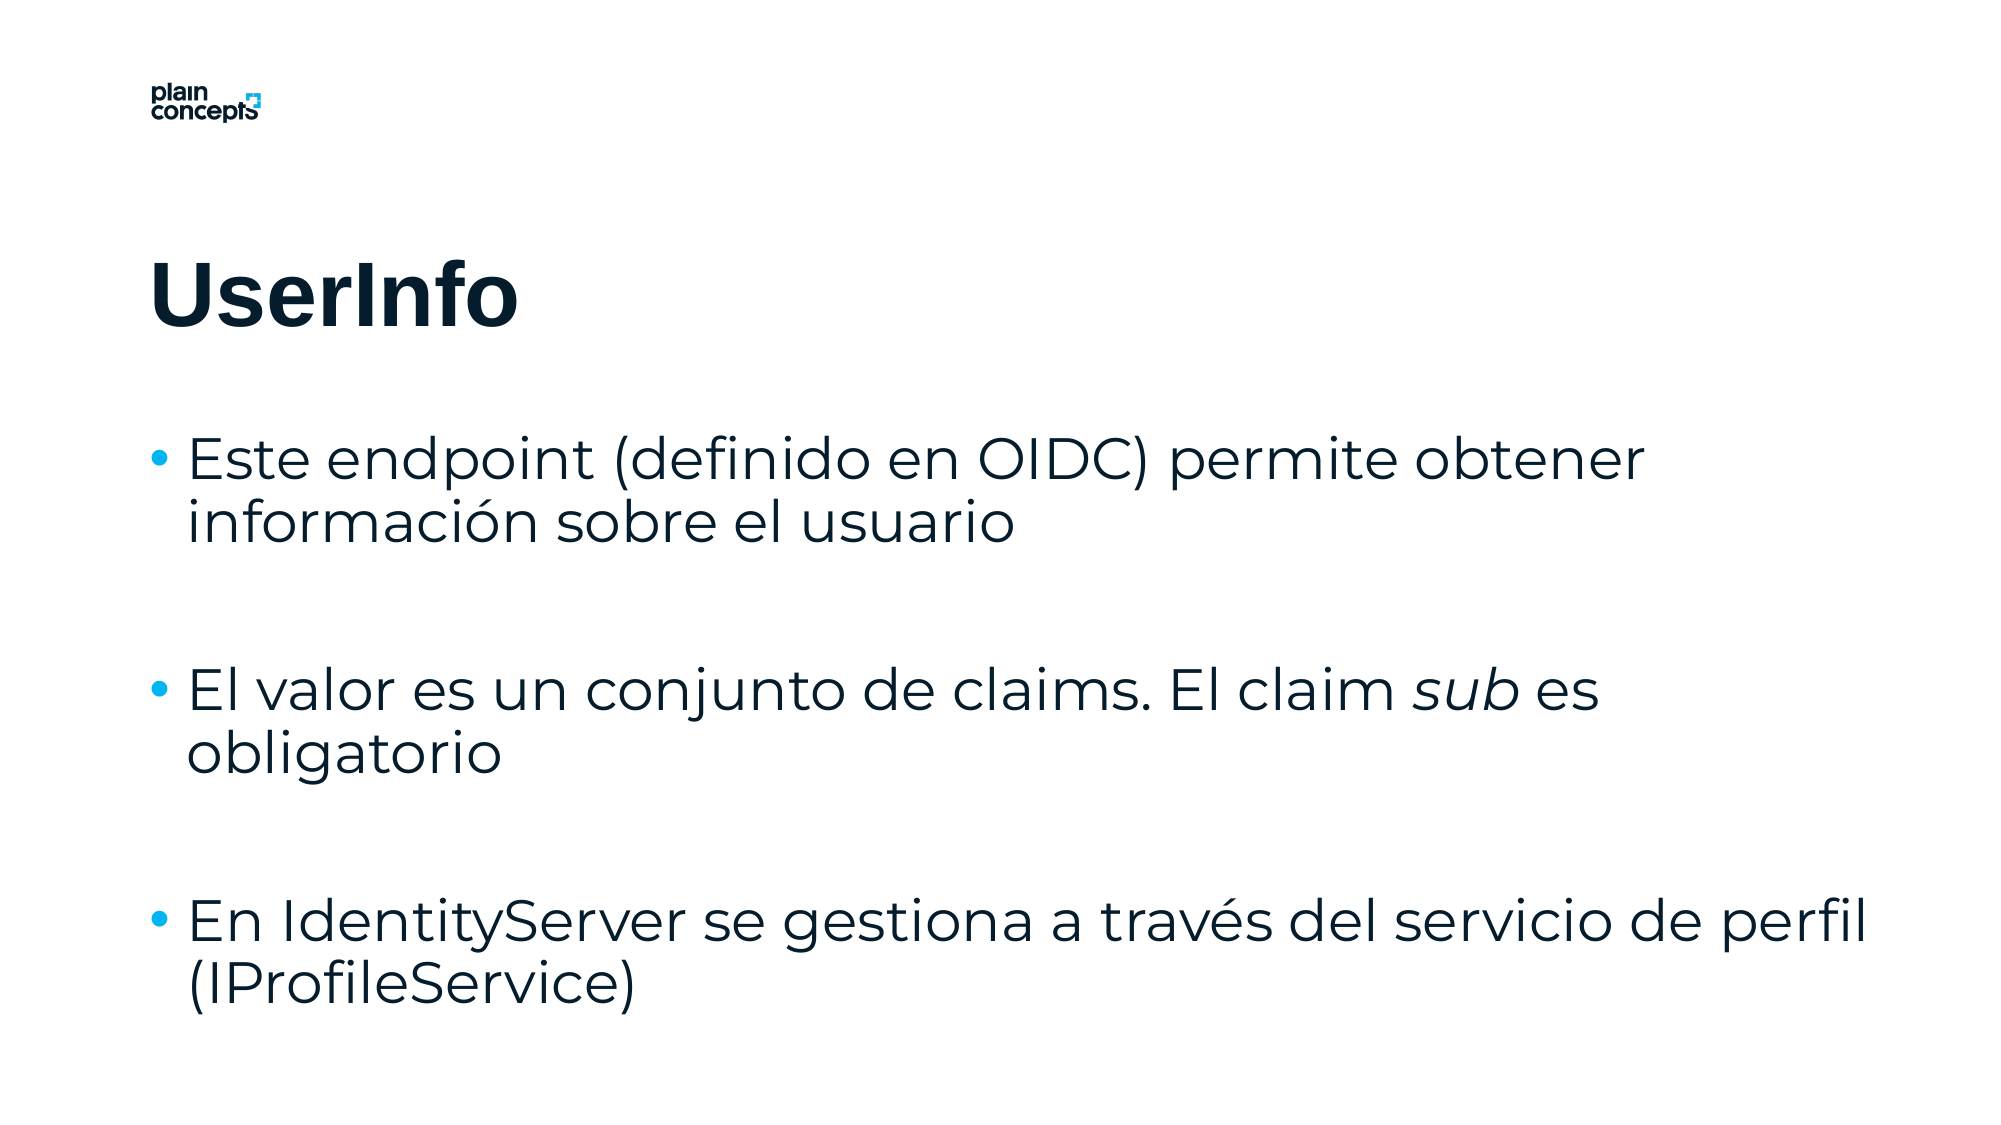

UserInfo
Este endpoint (definido en OIDC) permite obtener información sobre el usuario

El valor es un conjunto de claims. El claim sub es obligatorio

En IdentityServer se gestiona a través del servicio de perfil (IProfileService)